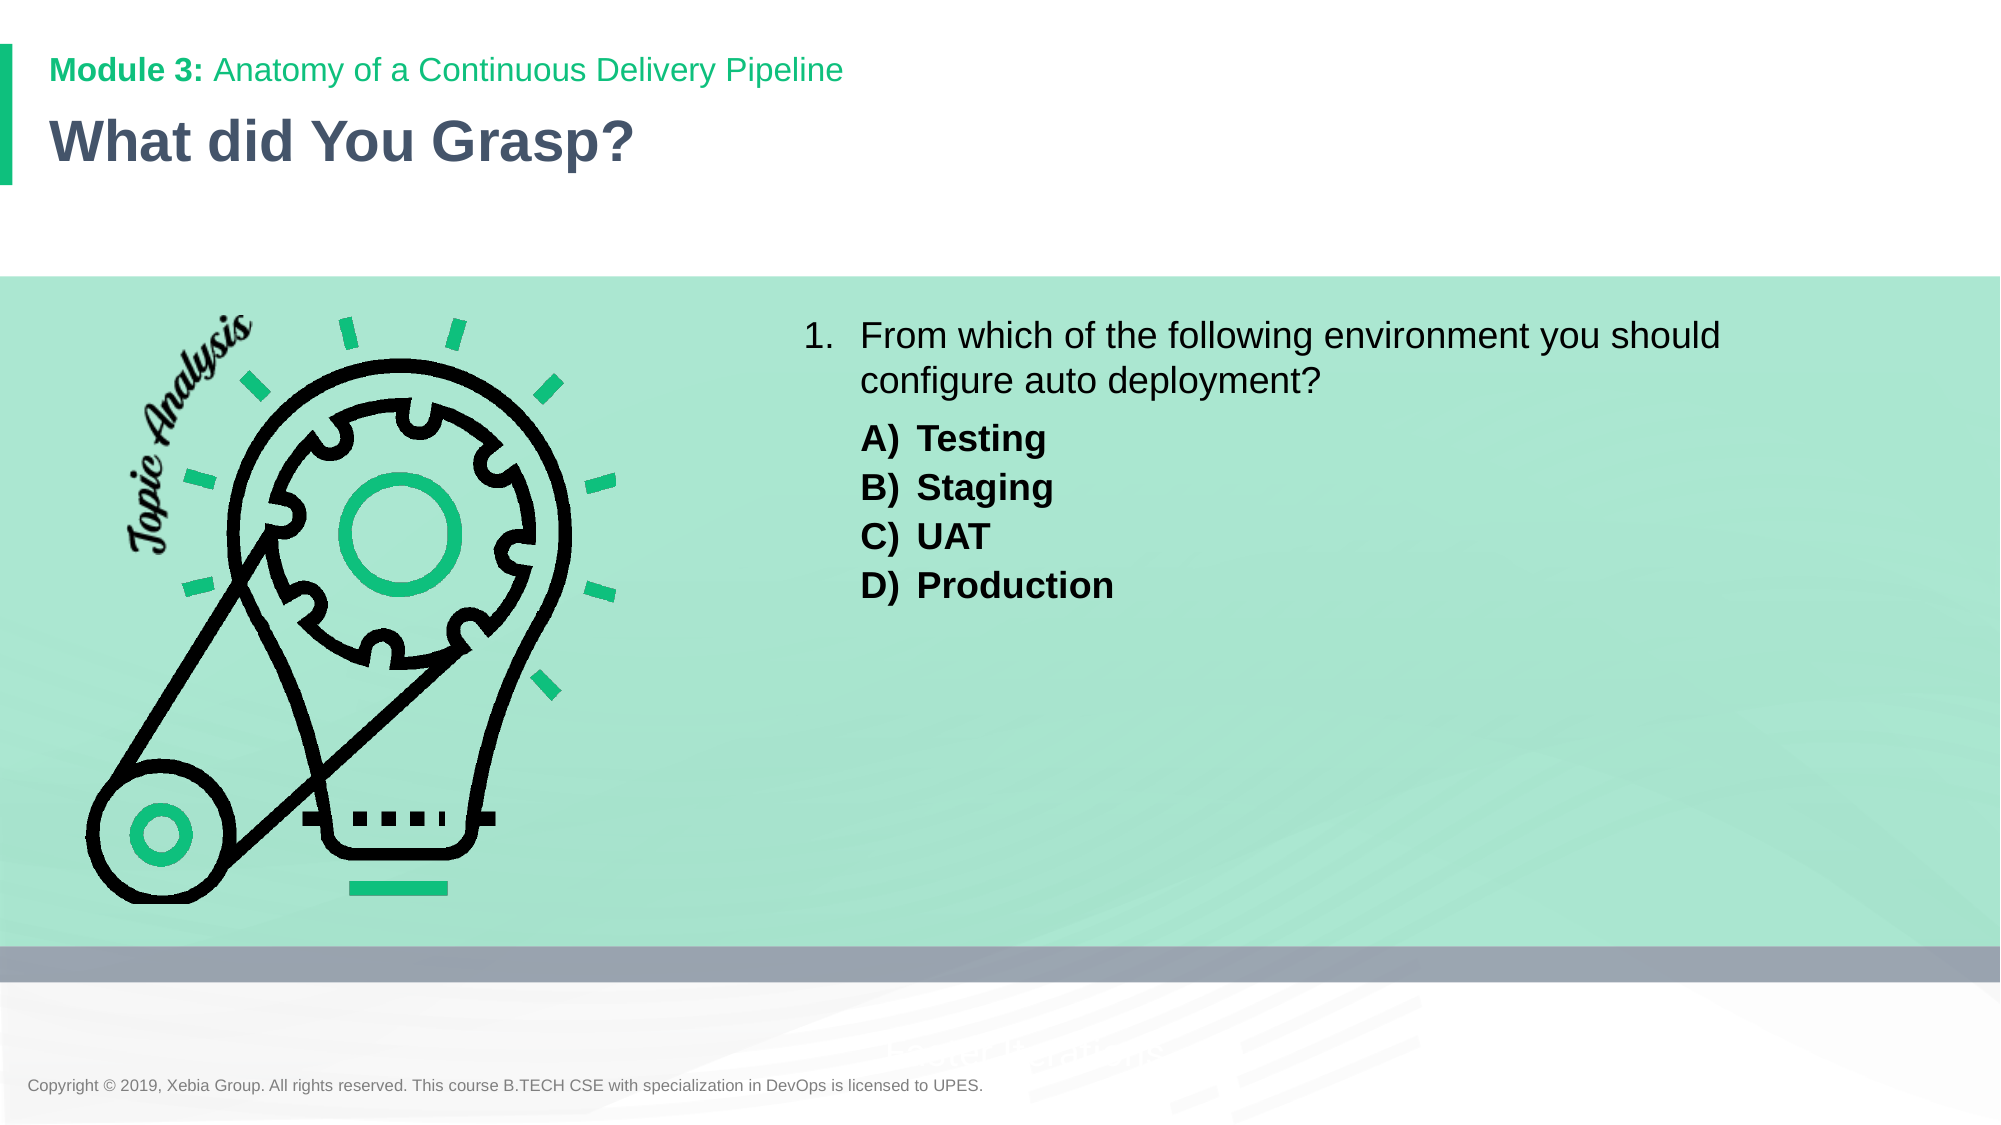

# What did You Grasp?
1.	From which of the following environment you should configure auto deployment?
Testing
Staging
UAT
Production

Faster Iterations